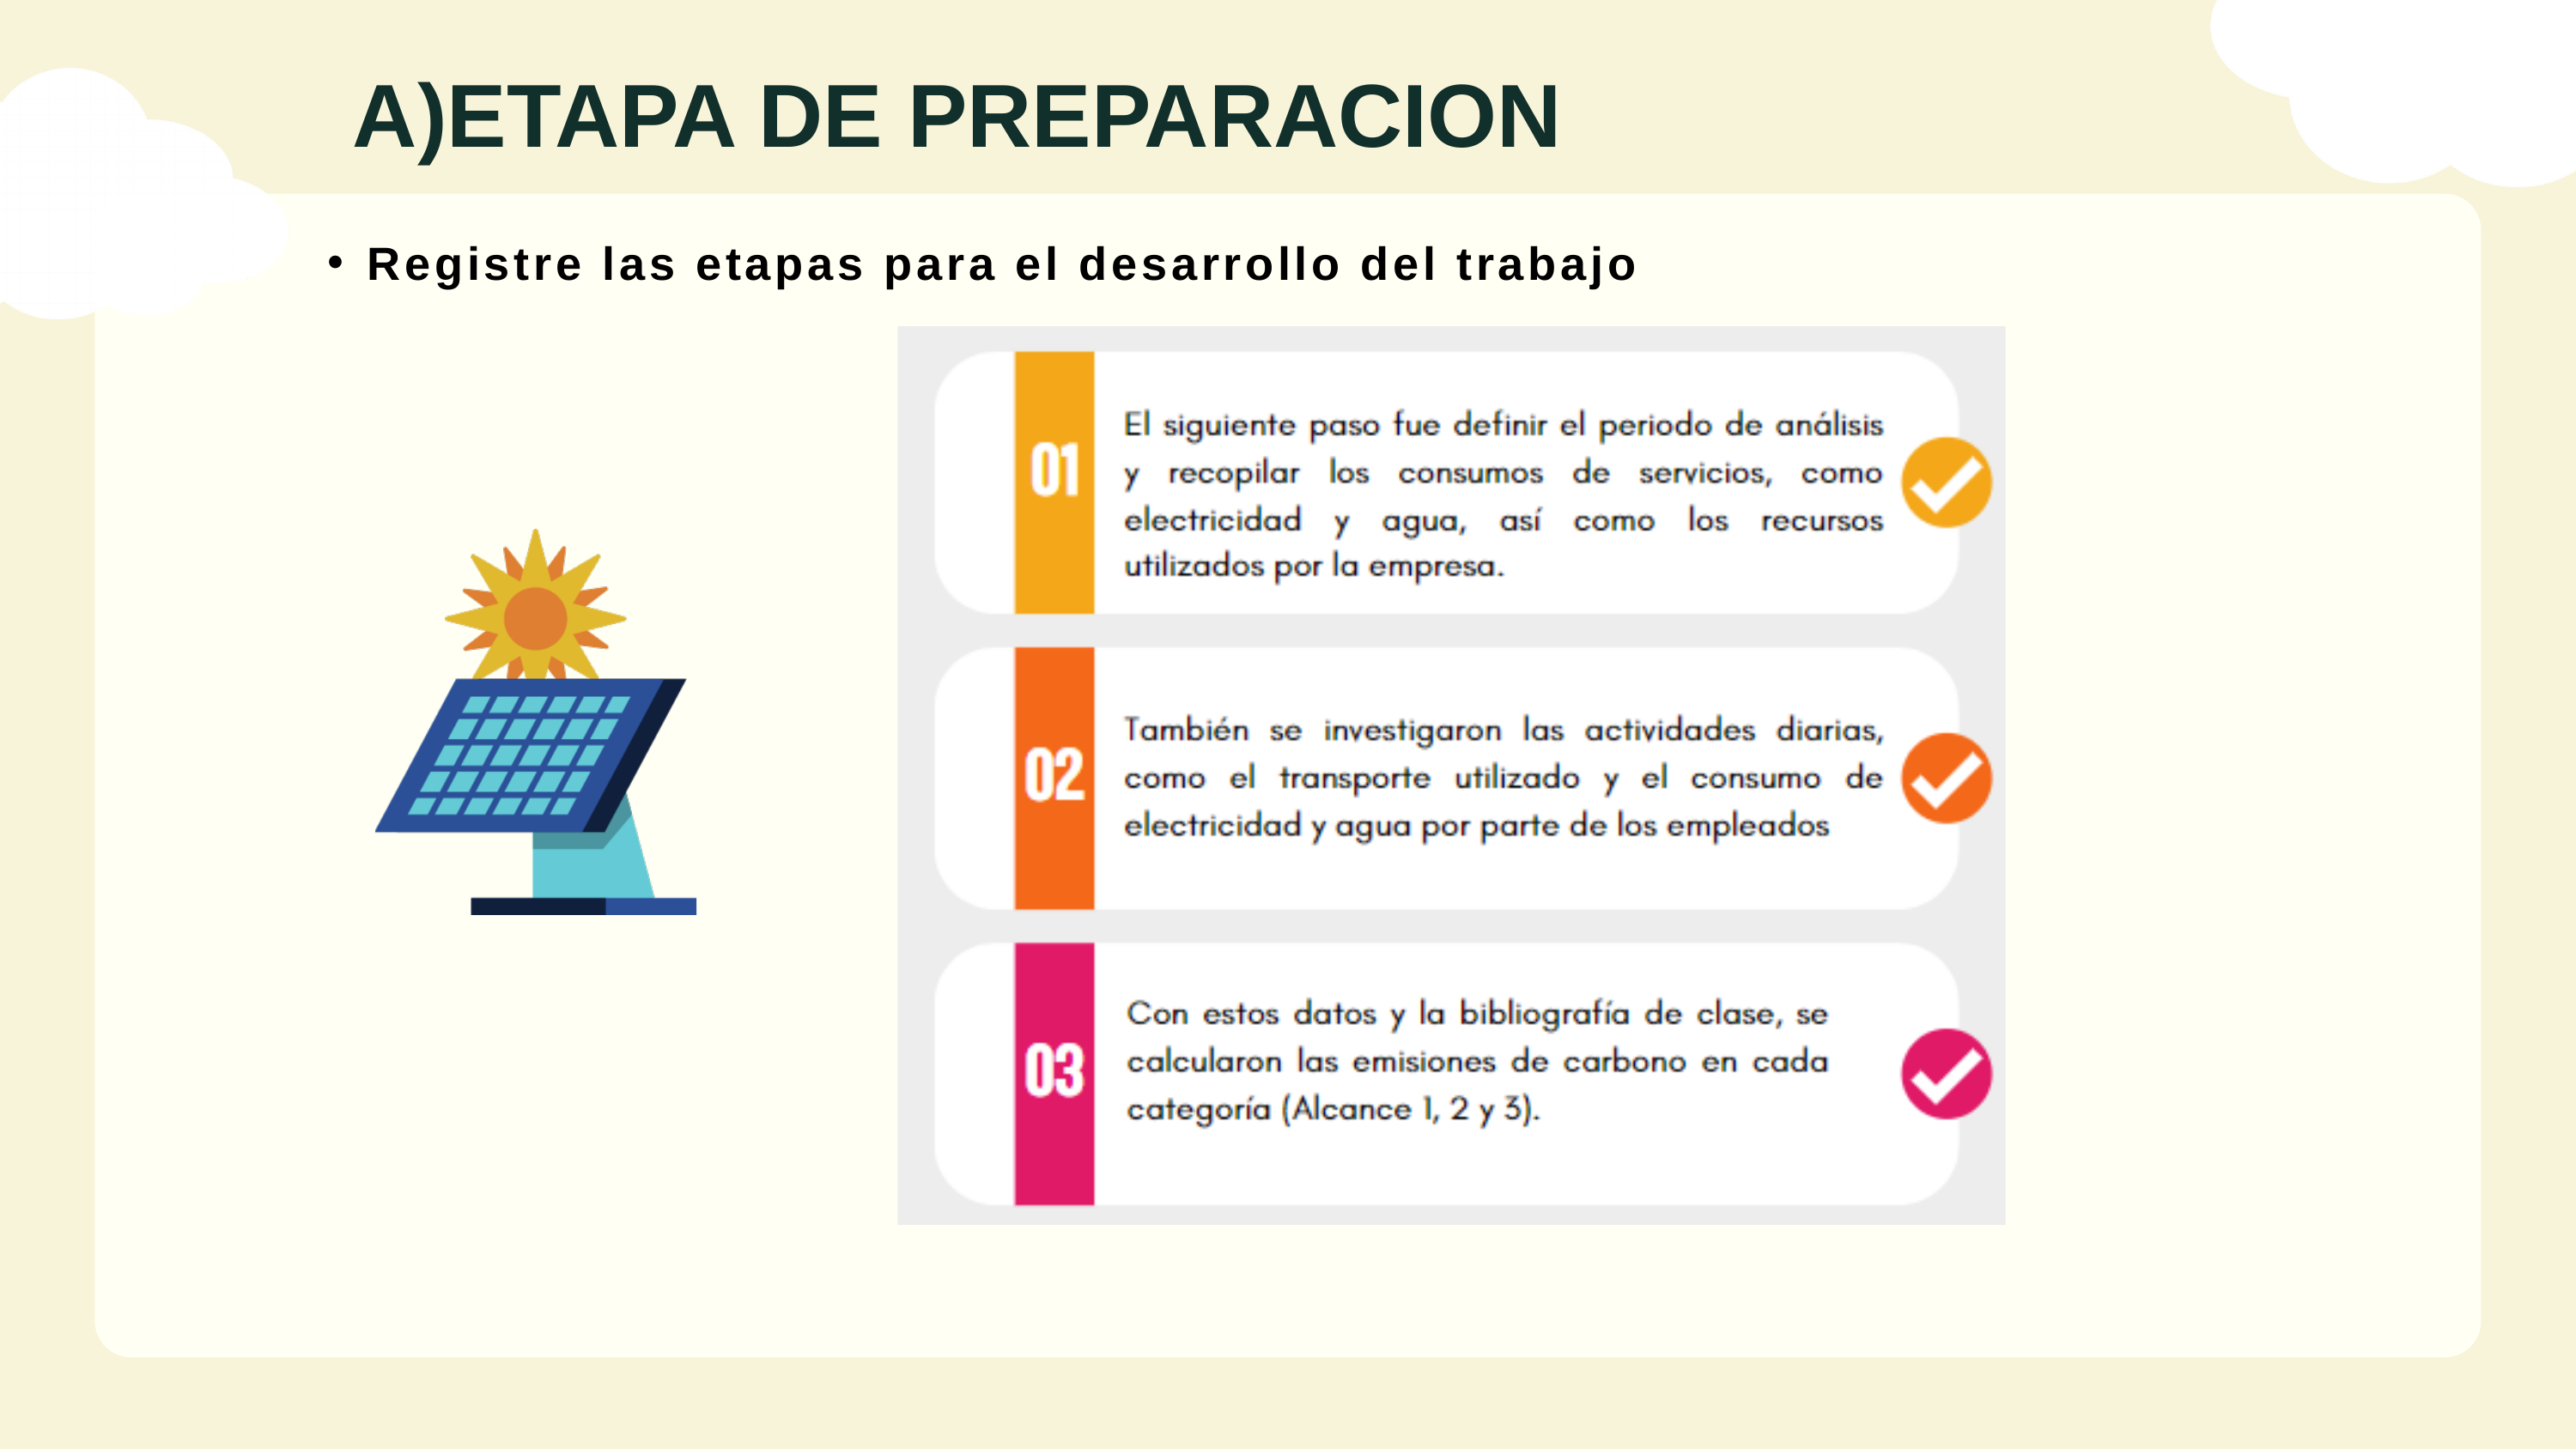

A)ETAPA DE PREPARACION

Registre las etapas para el desarrollo del trabajo